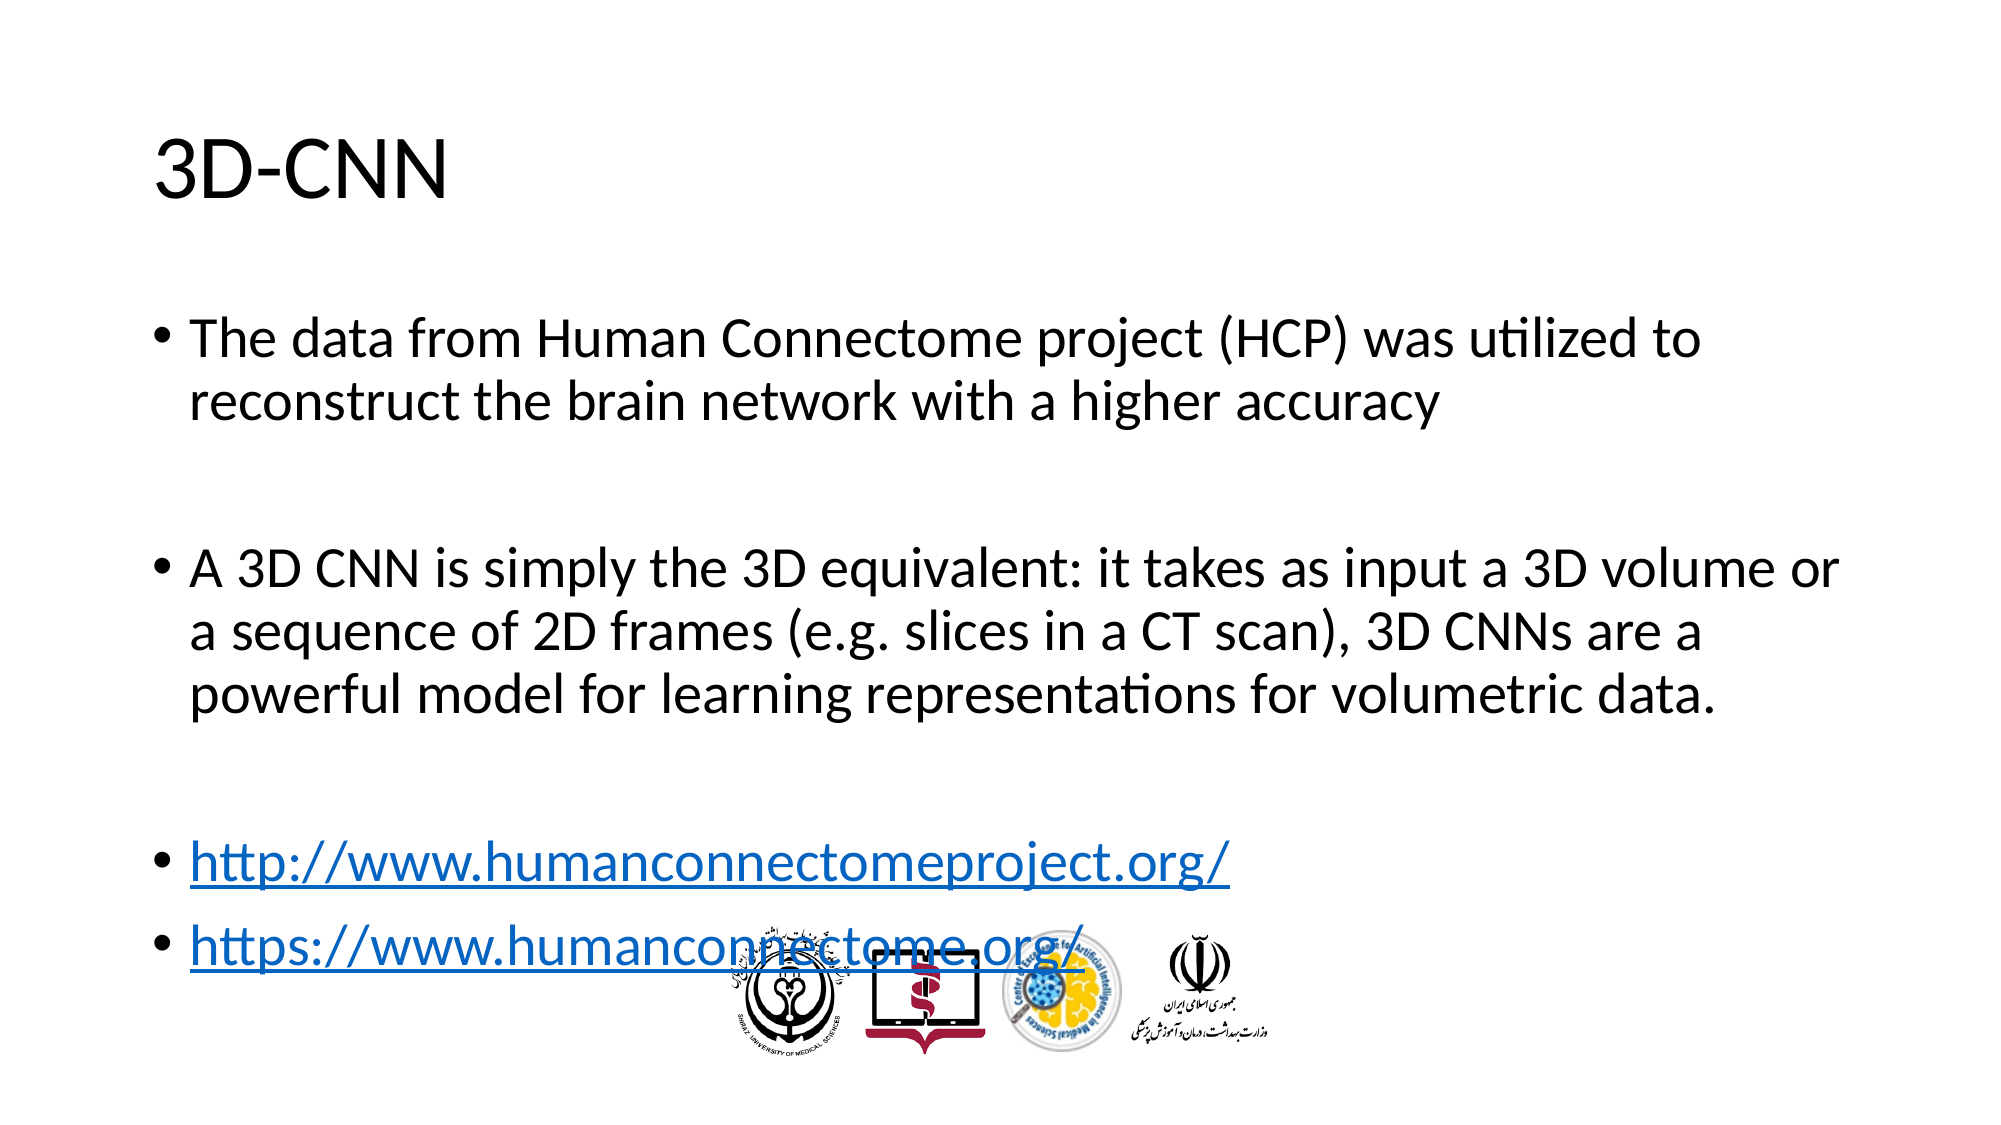

# 3D-CNN
The data from Human Connectome project (HCP) was utilized to reconstruct the brain network with a higher accuracy

A 3D CNN is simply the 3D equivalent: it takes as input a 3D volume or a sequence of 2D frames (e.g. slices in a CT scan), 3D CNNs are a powerful model for learning representations for volumetric data.

http://www.humanconnectomeproject.org/
https://www.humanconnectome.org/